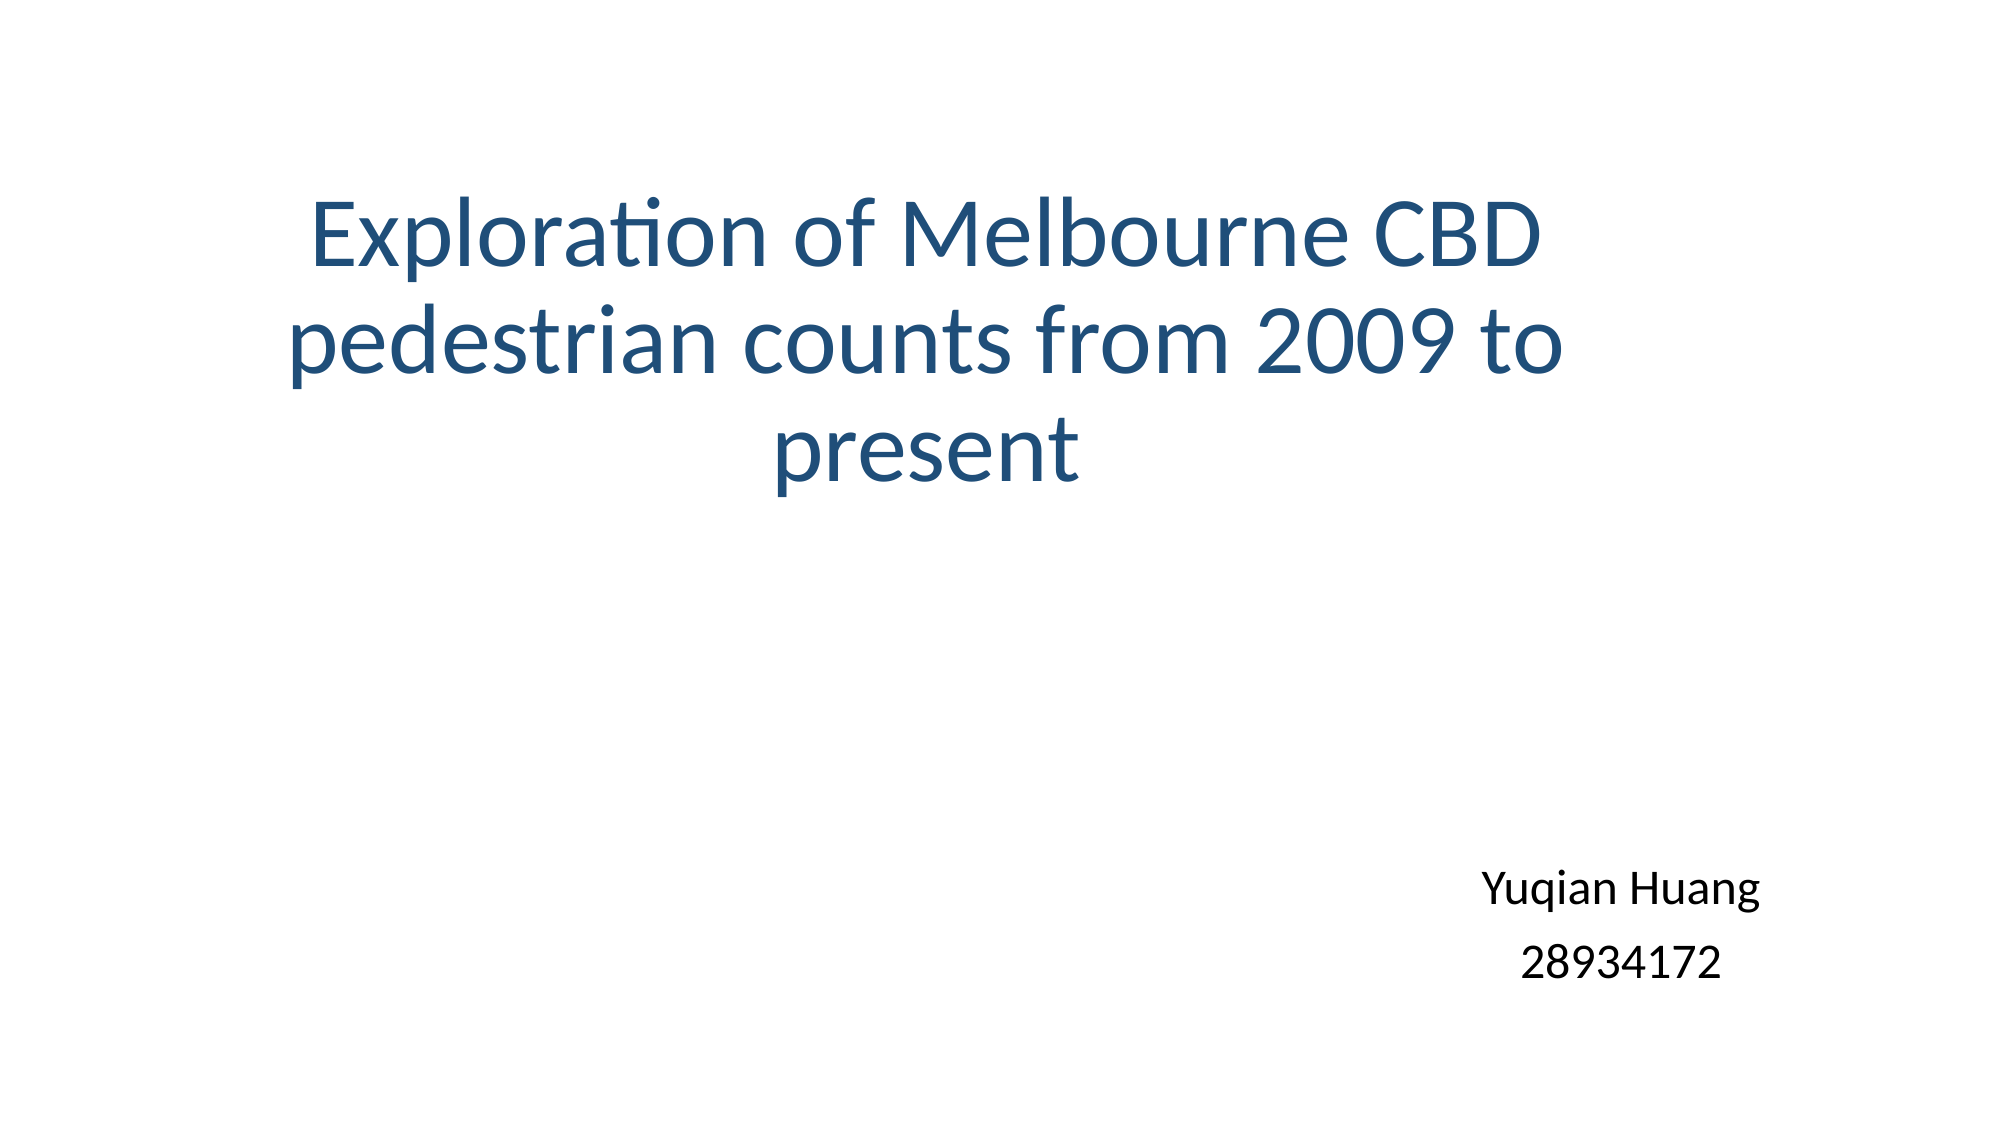

# Exploration of Melbourne CBD pedestrian counts from 2009 to present
Yuqian Huang
28934172